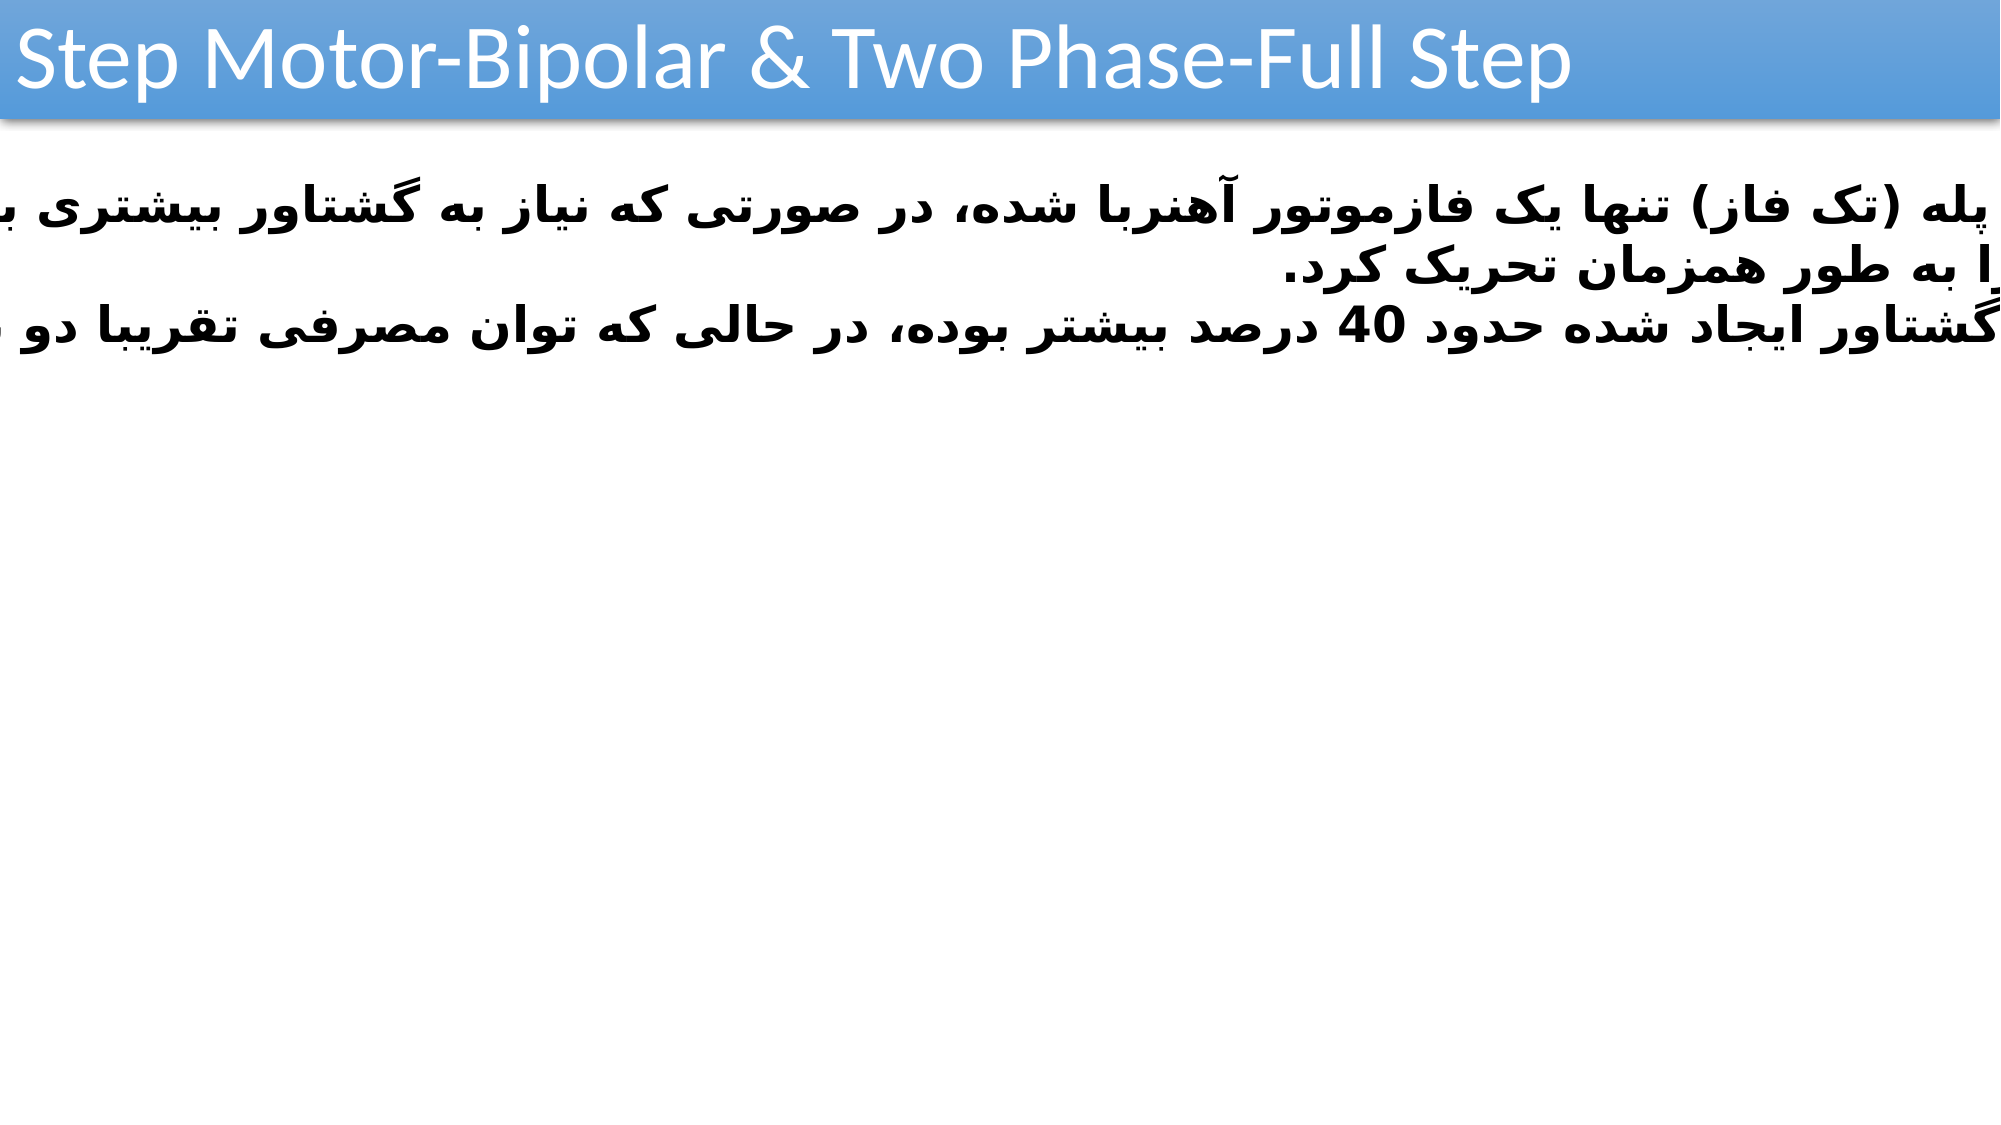

Step Motor-Bipolar & Two Phase-Full Step
در روش تمام پله (تک فاز) تنها یک فازموتور آهنربا شده، در صورتی که نیاز به گشتاور بیشتری باشد میتوان
 دو سیم پیچ را به طور همزمان تحریک کرد.
 در این حالت گشتاور ایجاد شده حدود 40 درصد بیشتر بوده، در حالی که توان مصرفی تقریبا دو برابر است